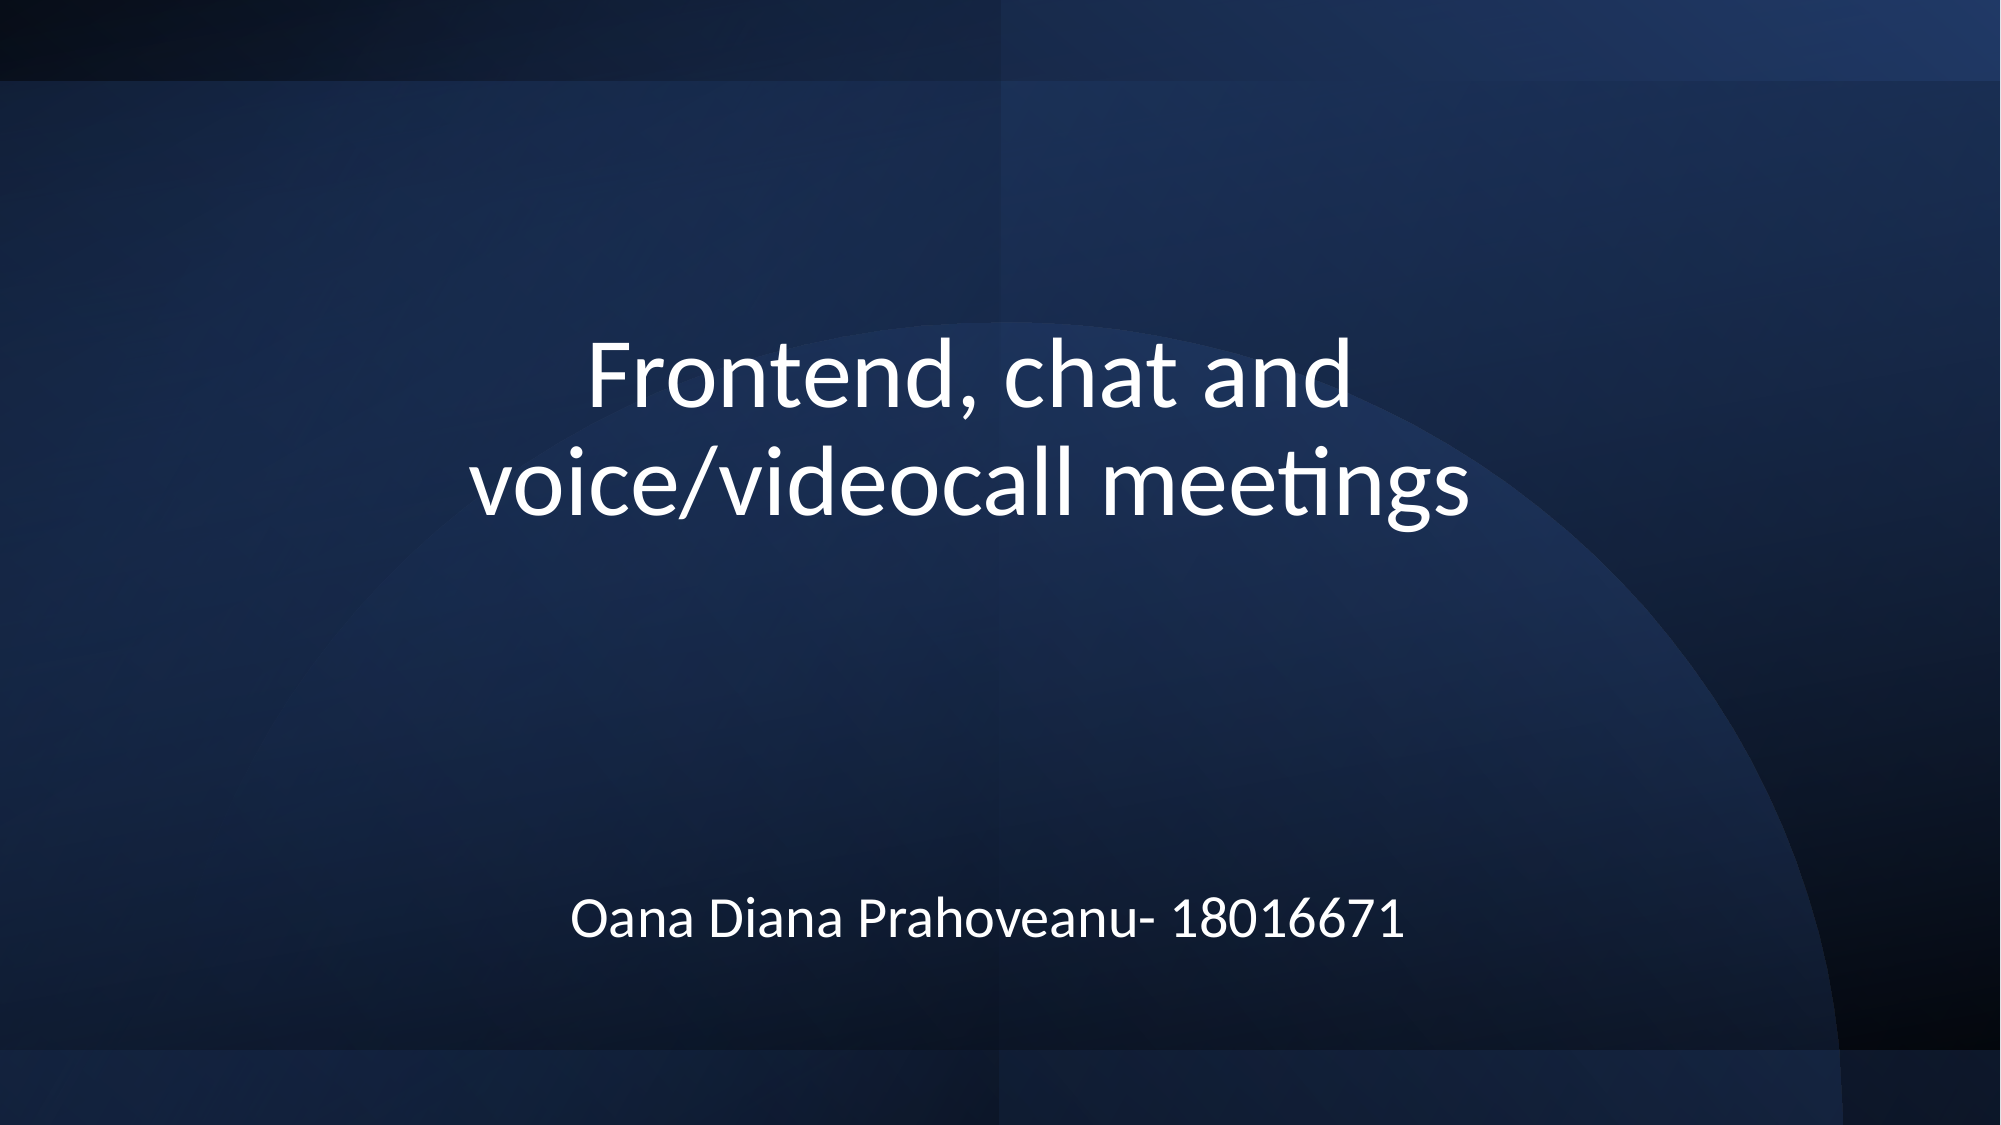

# Frontend, chat and voice/videocall meetings
		Oana Diana Prahoveanu- 18016671